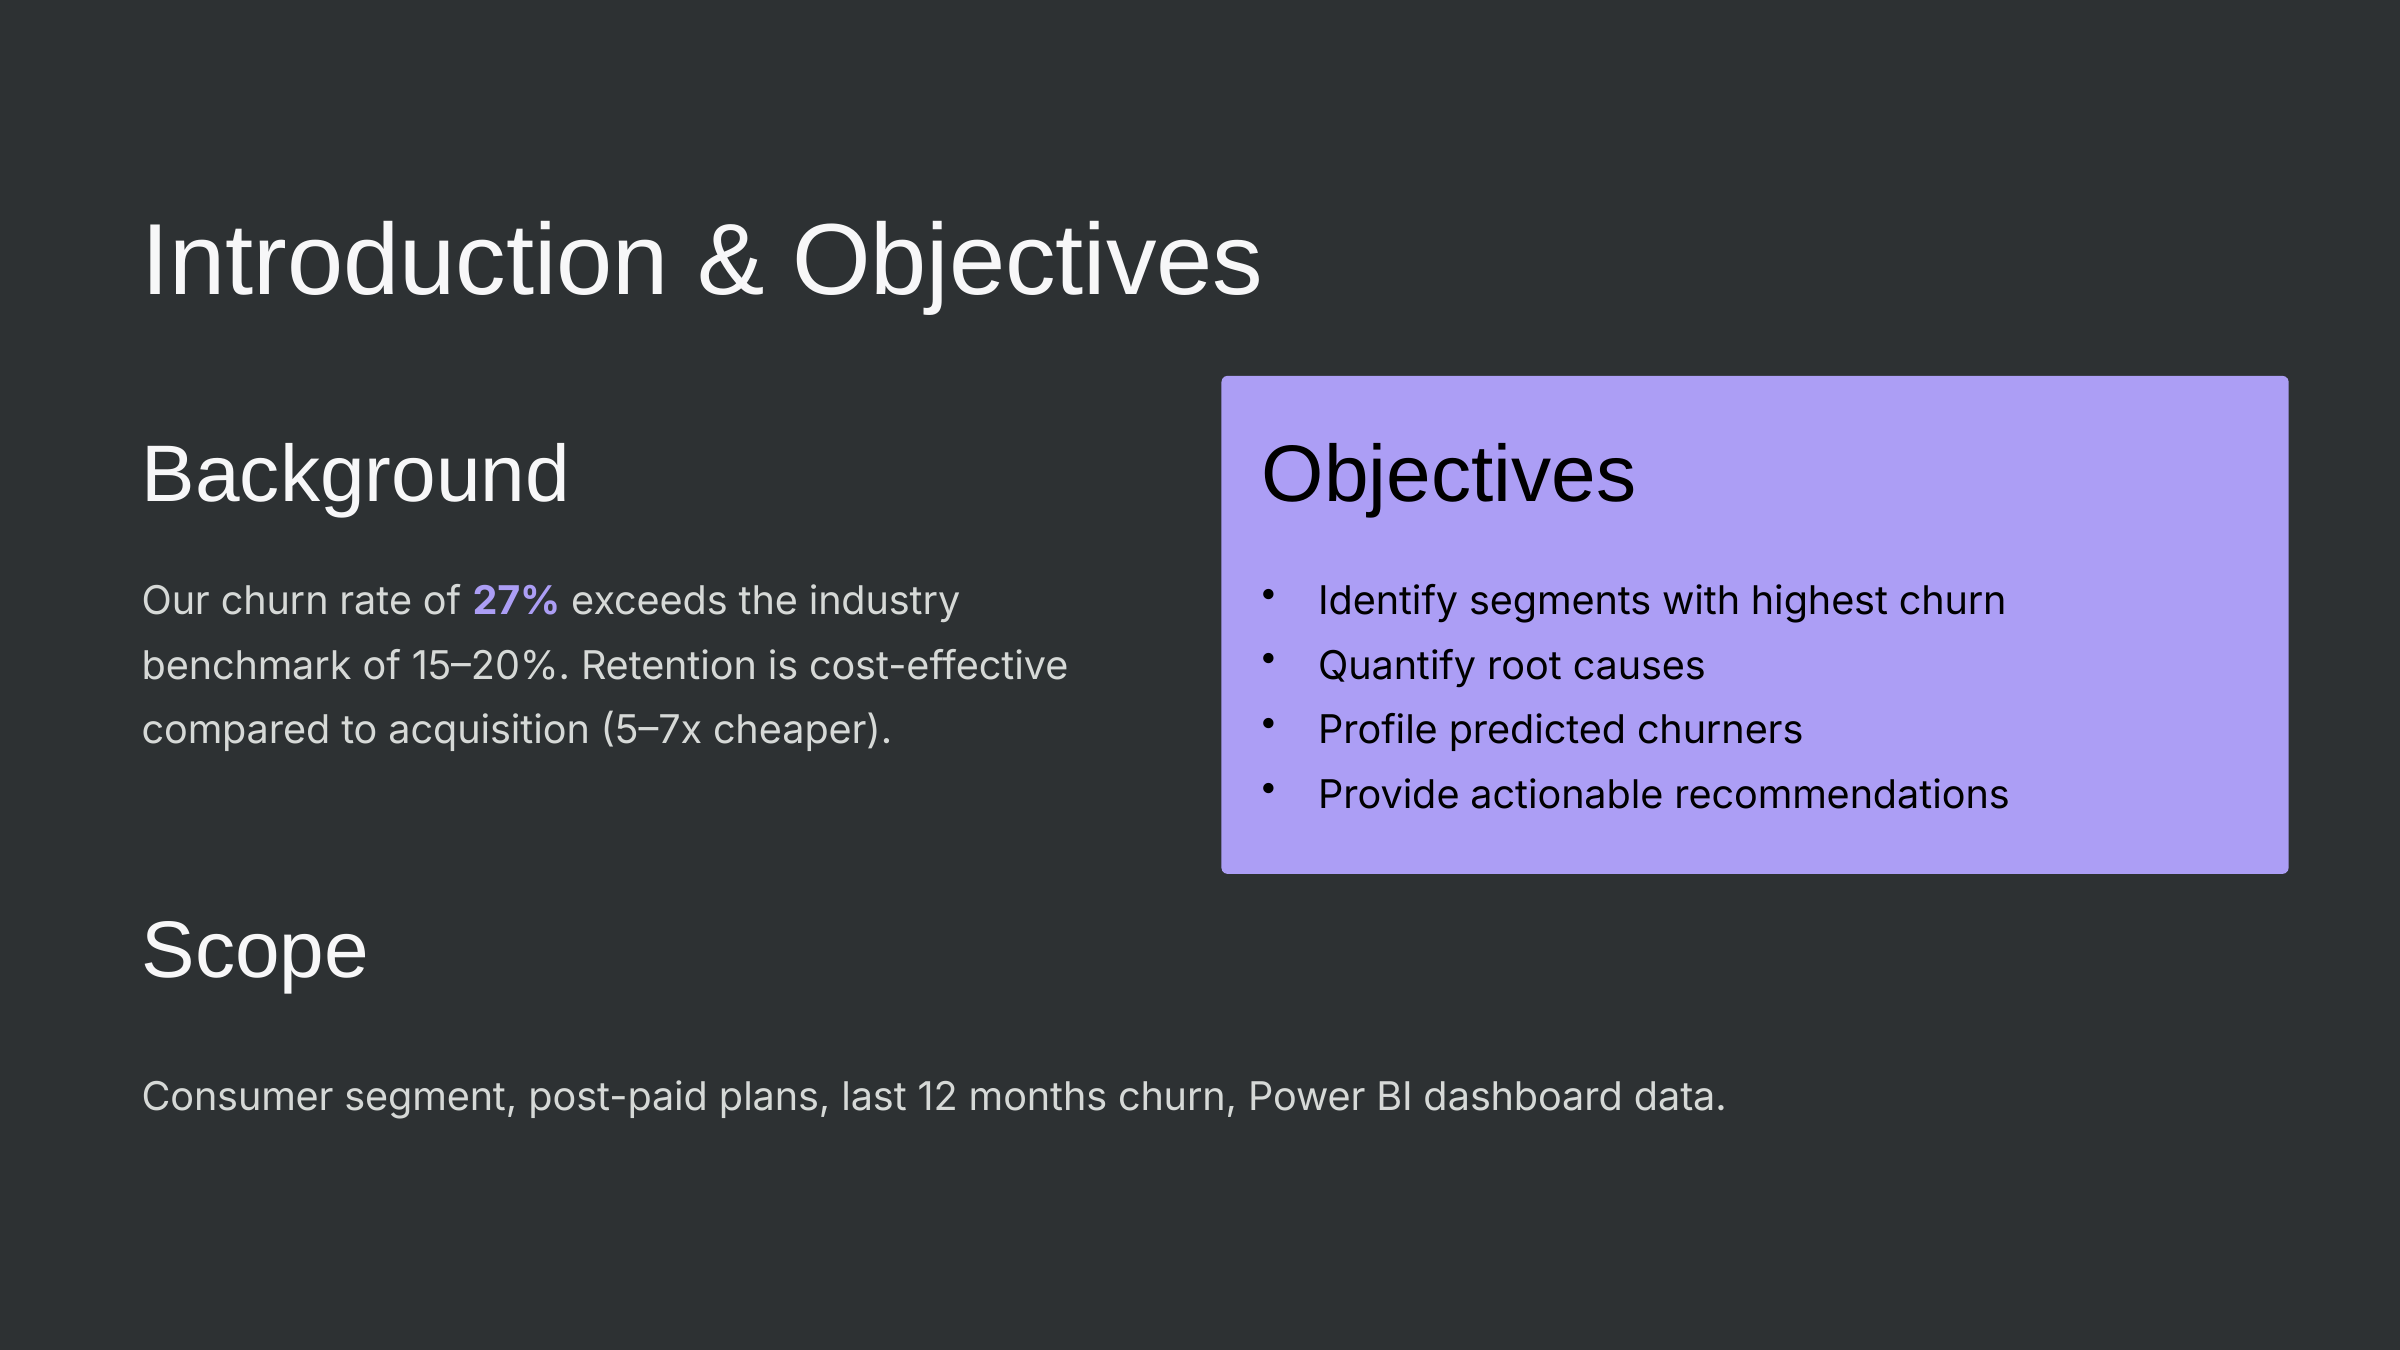

Introduction & Objectives

Background
Objectives
Our churn rate of 27% exceeds the industry benchmark of 15–20%. Retention is cost-effective compared to acquisition (5–7x cheaper).
Identify segments with highest churn
Quantify root causes
Profile predicted churners
Provide actionable recommendations
Scope
Consumer segment, post-paid plans, last 12 months churn, Power BI dashboard data.